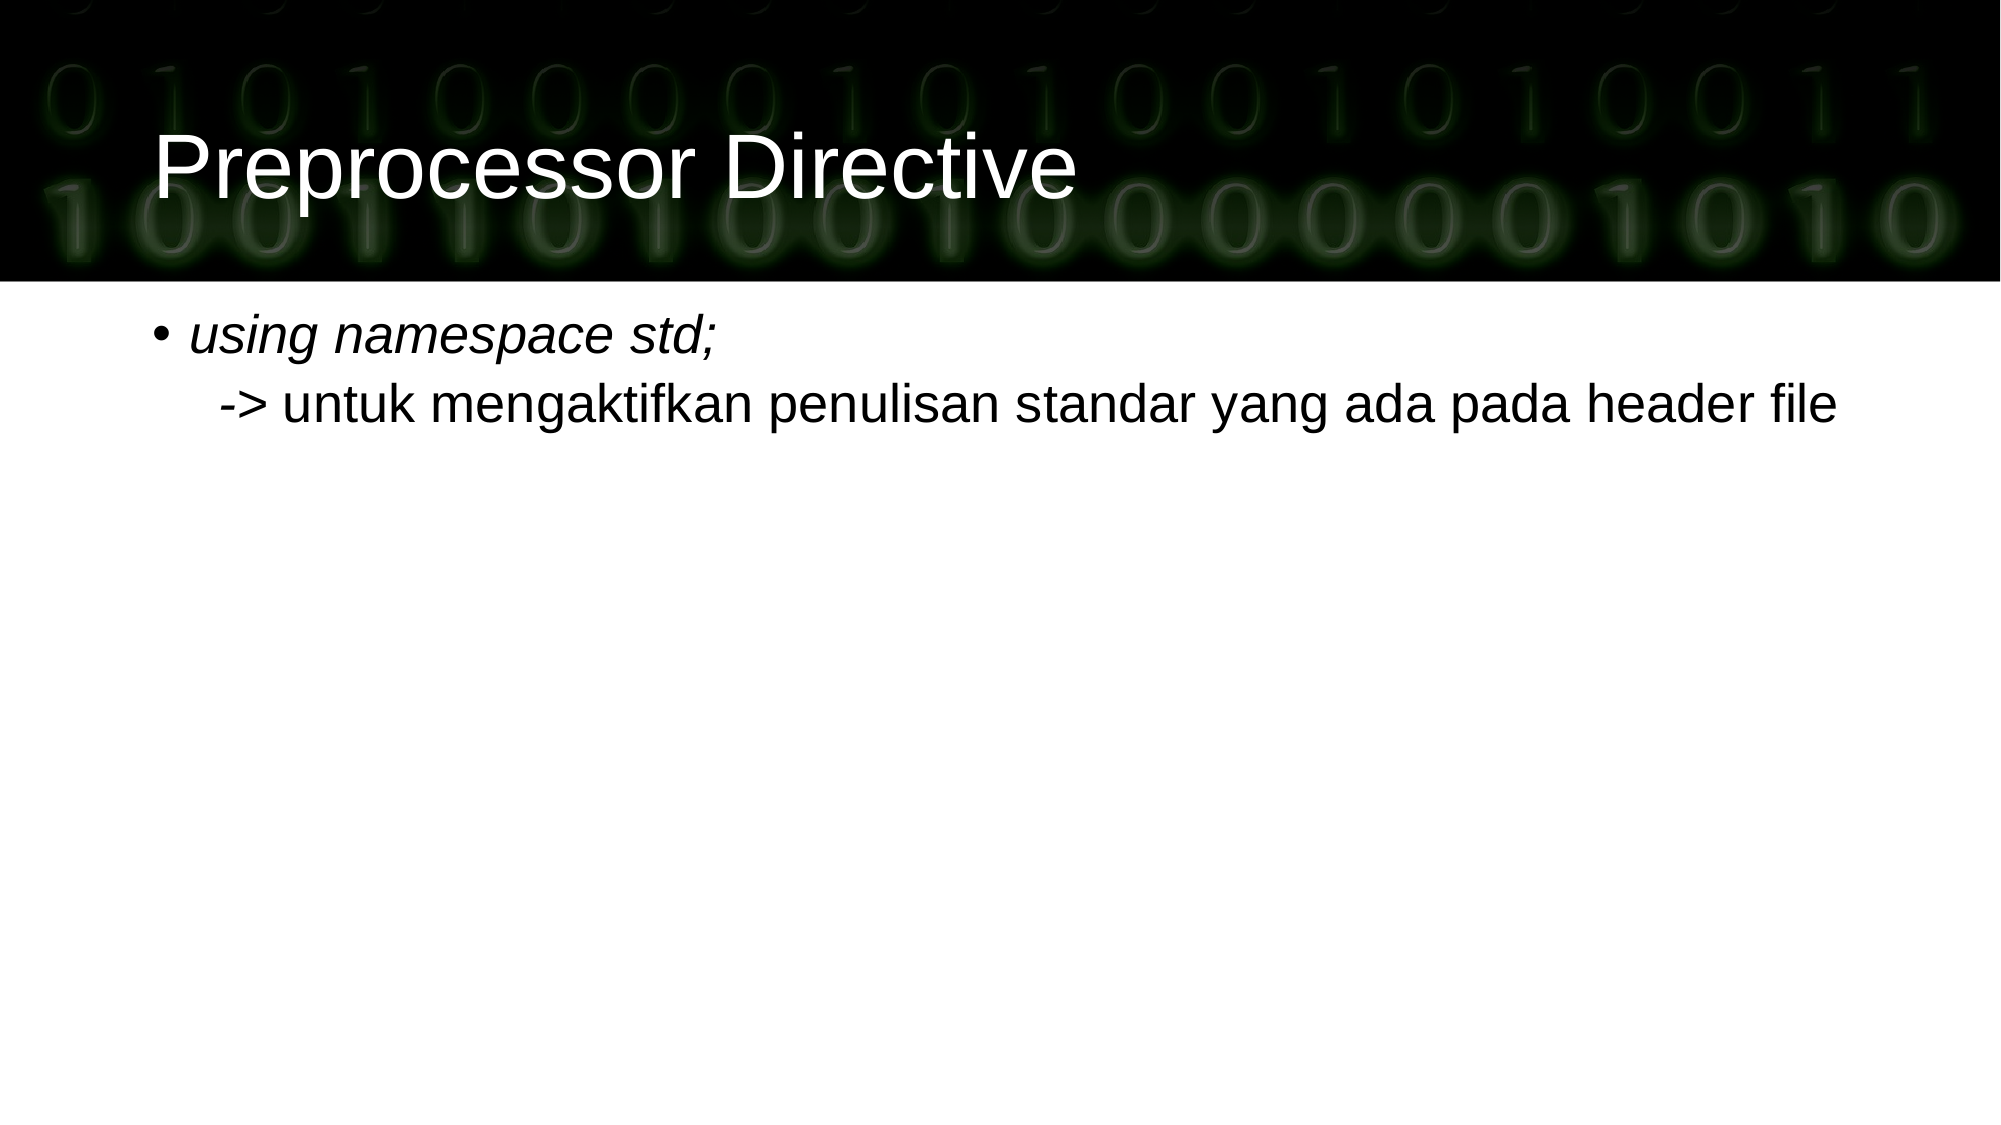

Preprocessor Directive
using namespace std;
-> untuk mengaktifkan penulisan standar yang ada pada header file